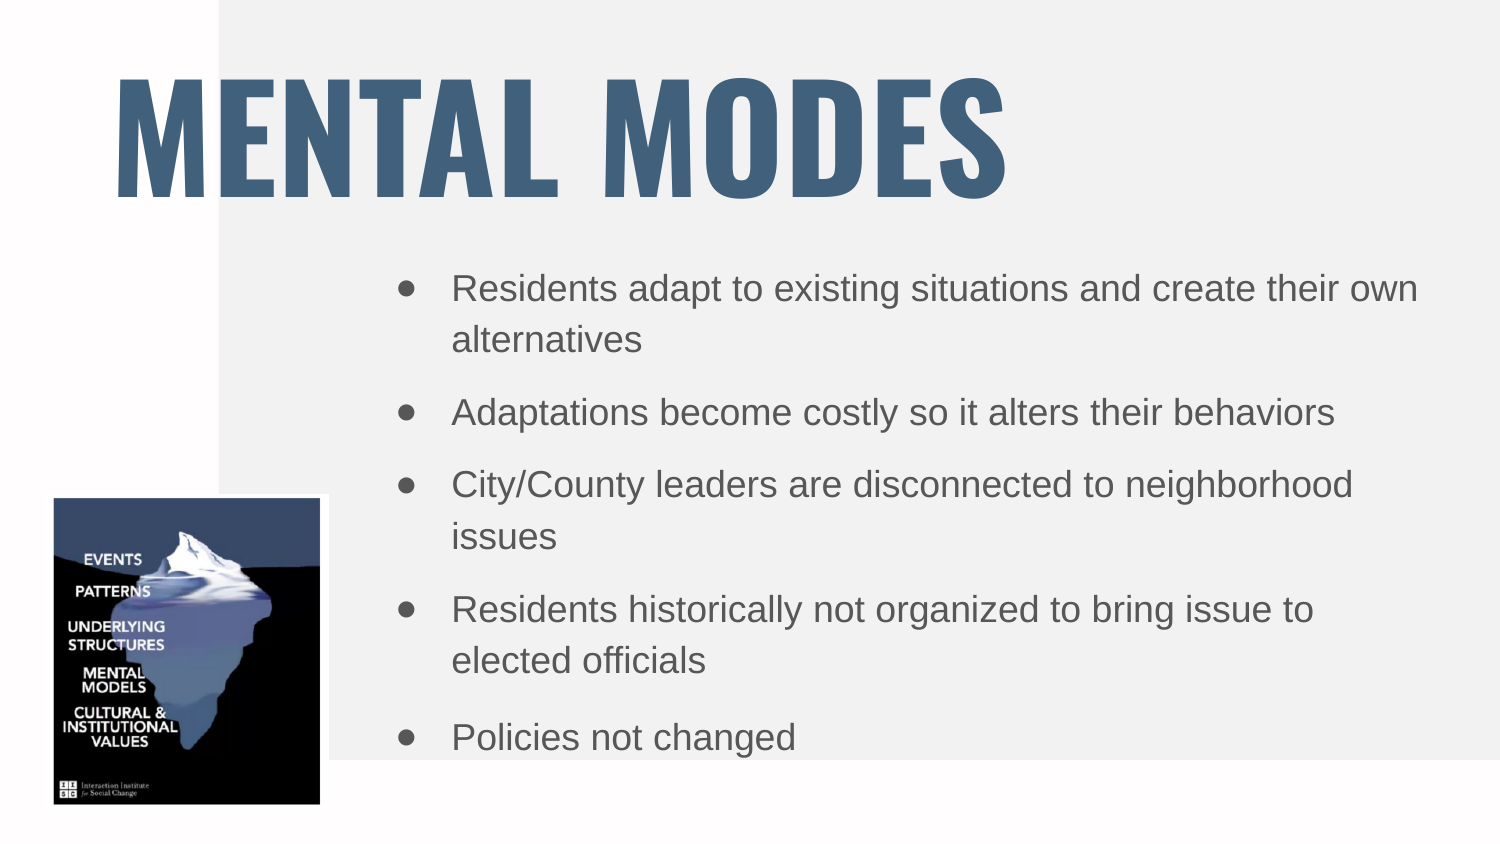

# MENTAL MODES
Residents adapt to existing situations and create their own alternatives
Adaptations become costly so it alters their behaviors
City/County leaders are disconnected to neighborhood issues
Residents historically not organized to bring issue to elected officials
Policies not changed